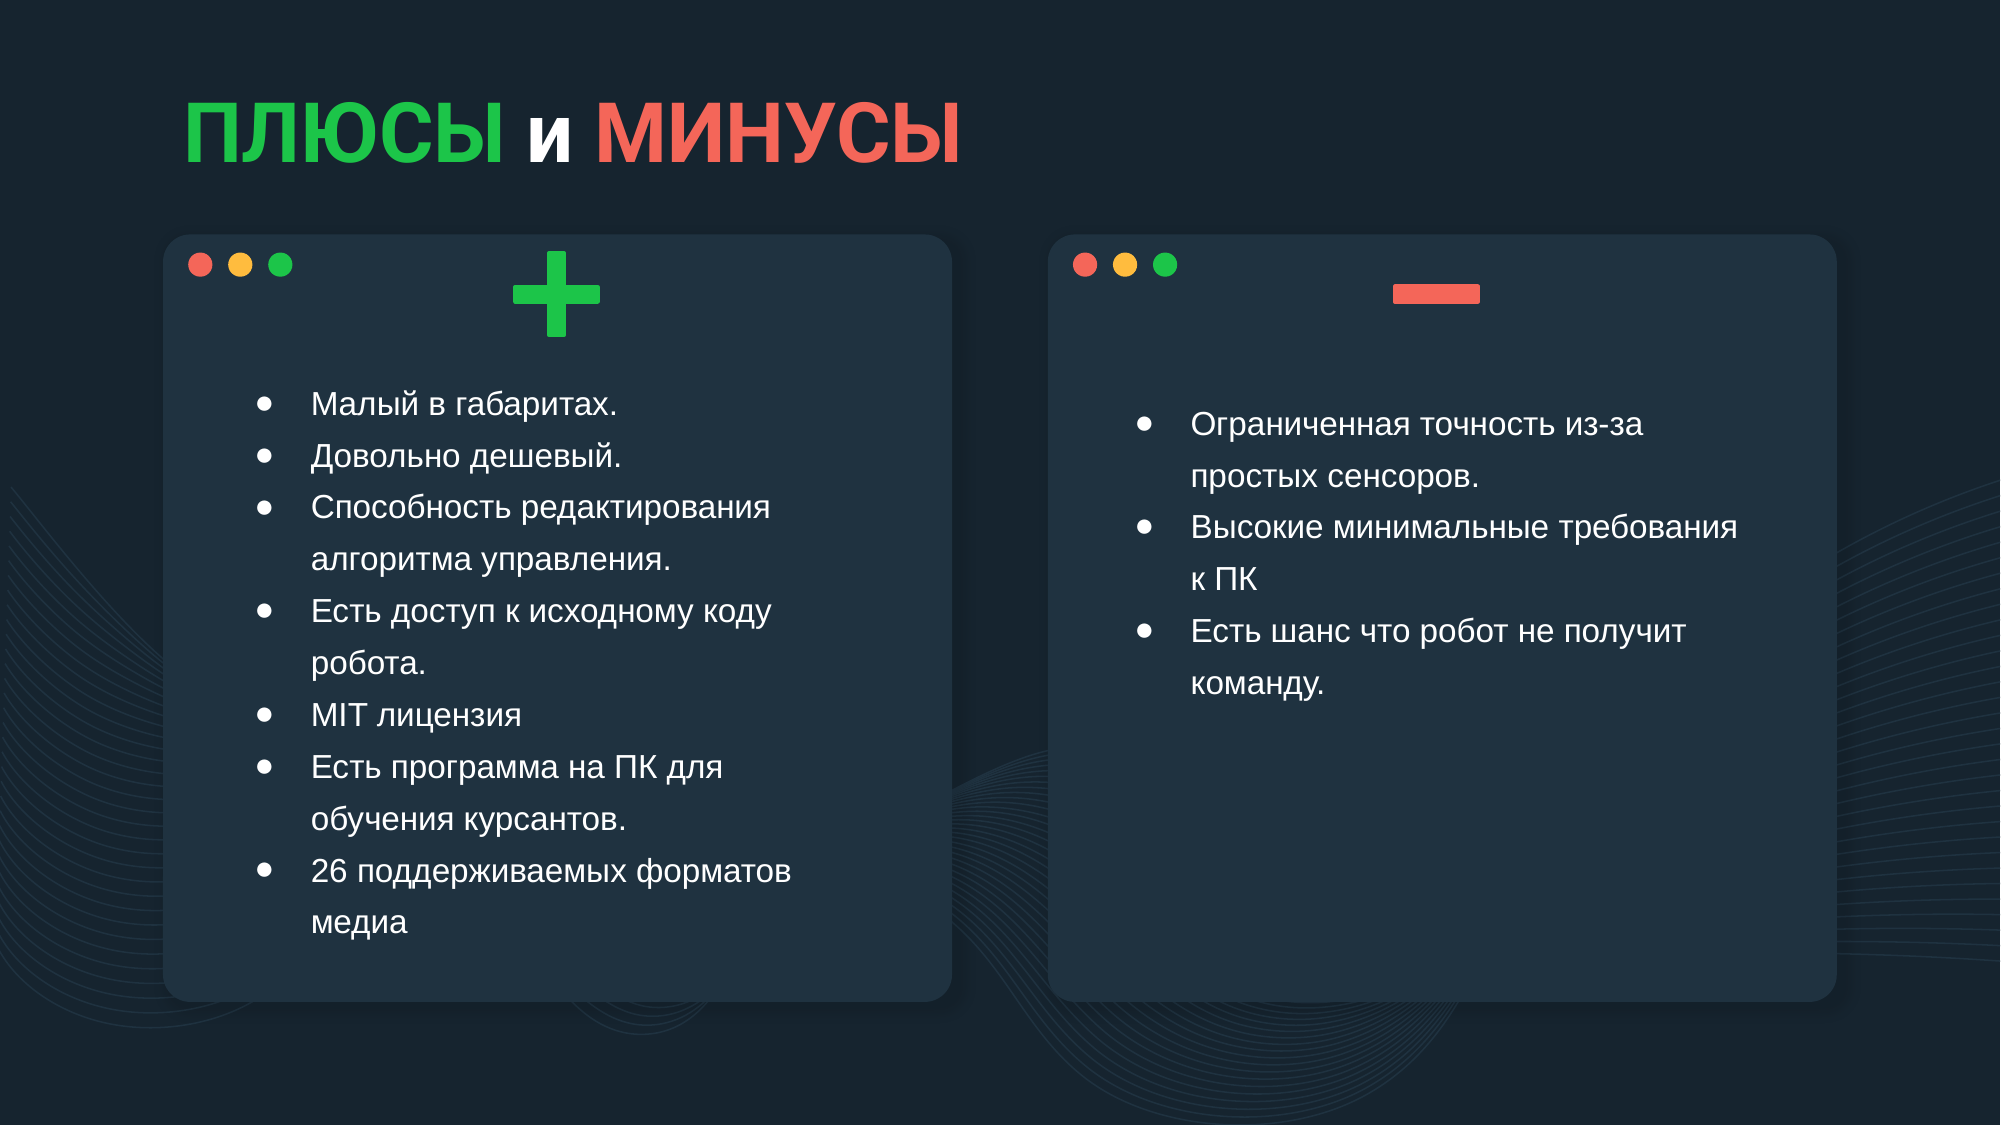

# ПЛЮСЫ и МИНУСЫ

Малый в габаритах.
Довольно дешевый.
Способность редактирования алгоритма управления.
Есть доступ к исходному коду робота.
MIT лицензия
Есть программа на ПК для обучения курсантов.
26 поддерживаемых форматов медиа
Ограниченная точность из-за простых сенсоров.
Высокие минимальные требования к ПК
Есть шанс что робот не получит команду.